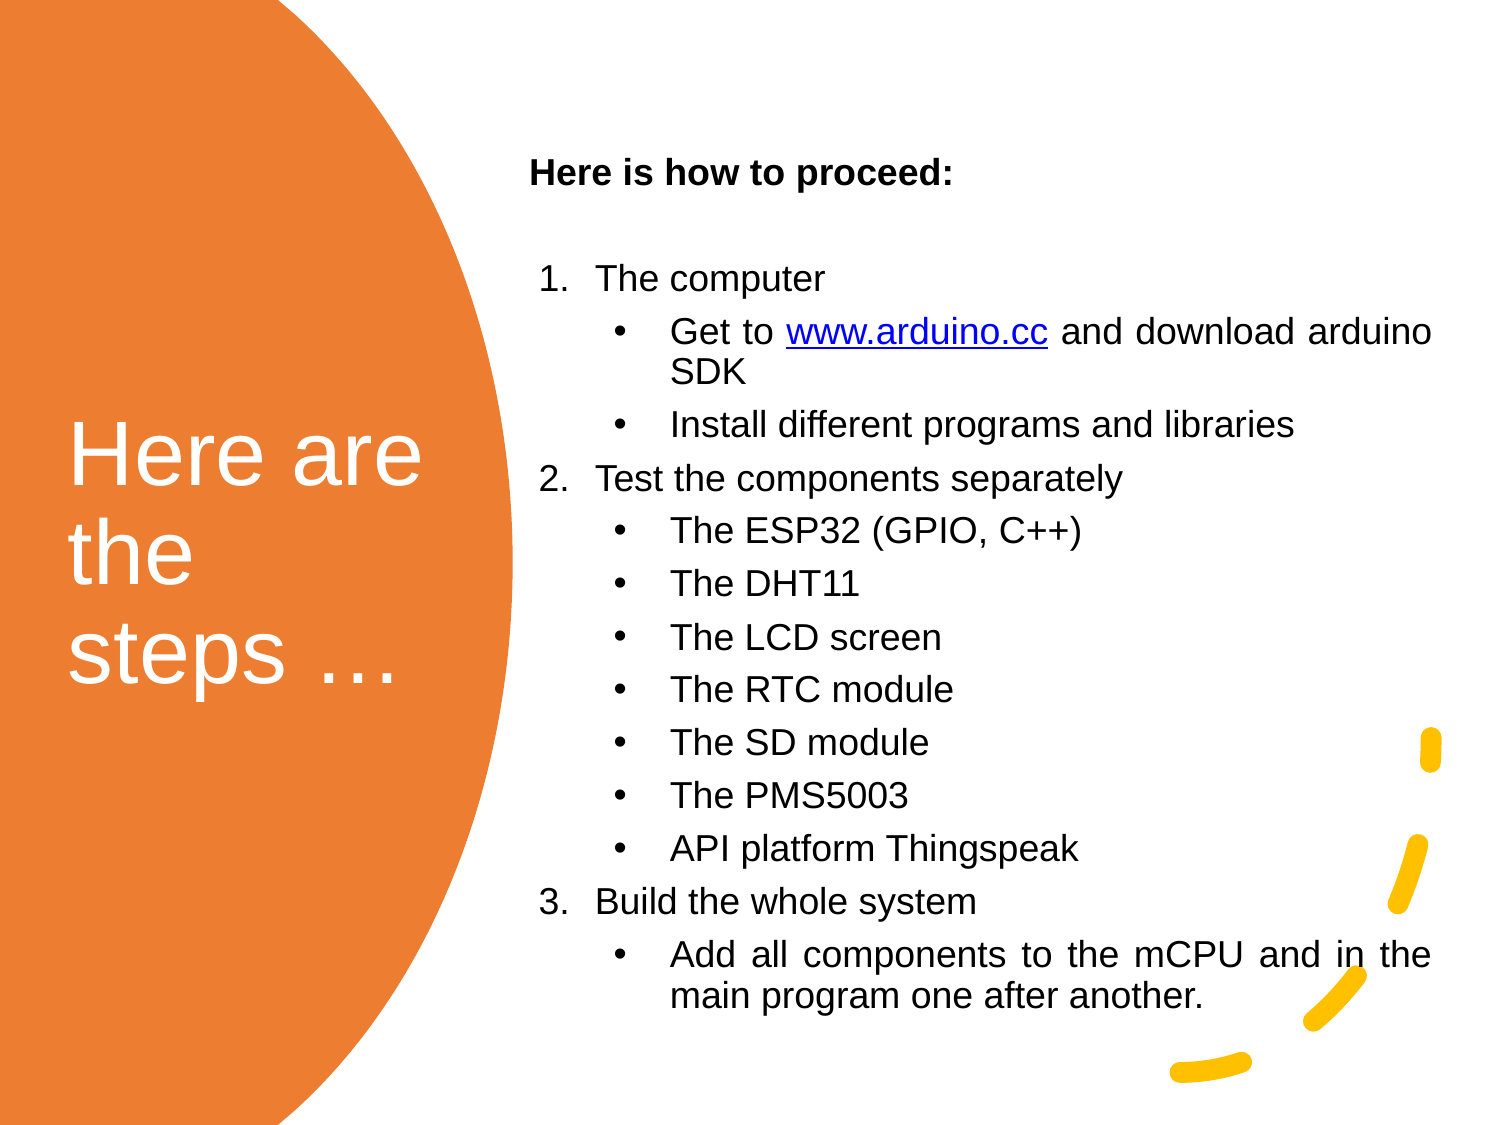

Here is how to proceed:

The computer
Get to www.arduino.cc and download arduino SDK
Install different programs and libraries
Test the components separately
The ESP32 (GPIO, C++)
The DHT11
The LCD screen
The RTC module
The SD module
The PMS5003
API platform Thingspeak
Build the whole system
Add all components to the mCPU and in the main program one after another.
# Here are the steps …